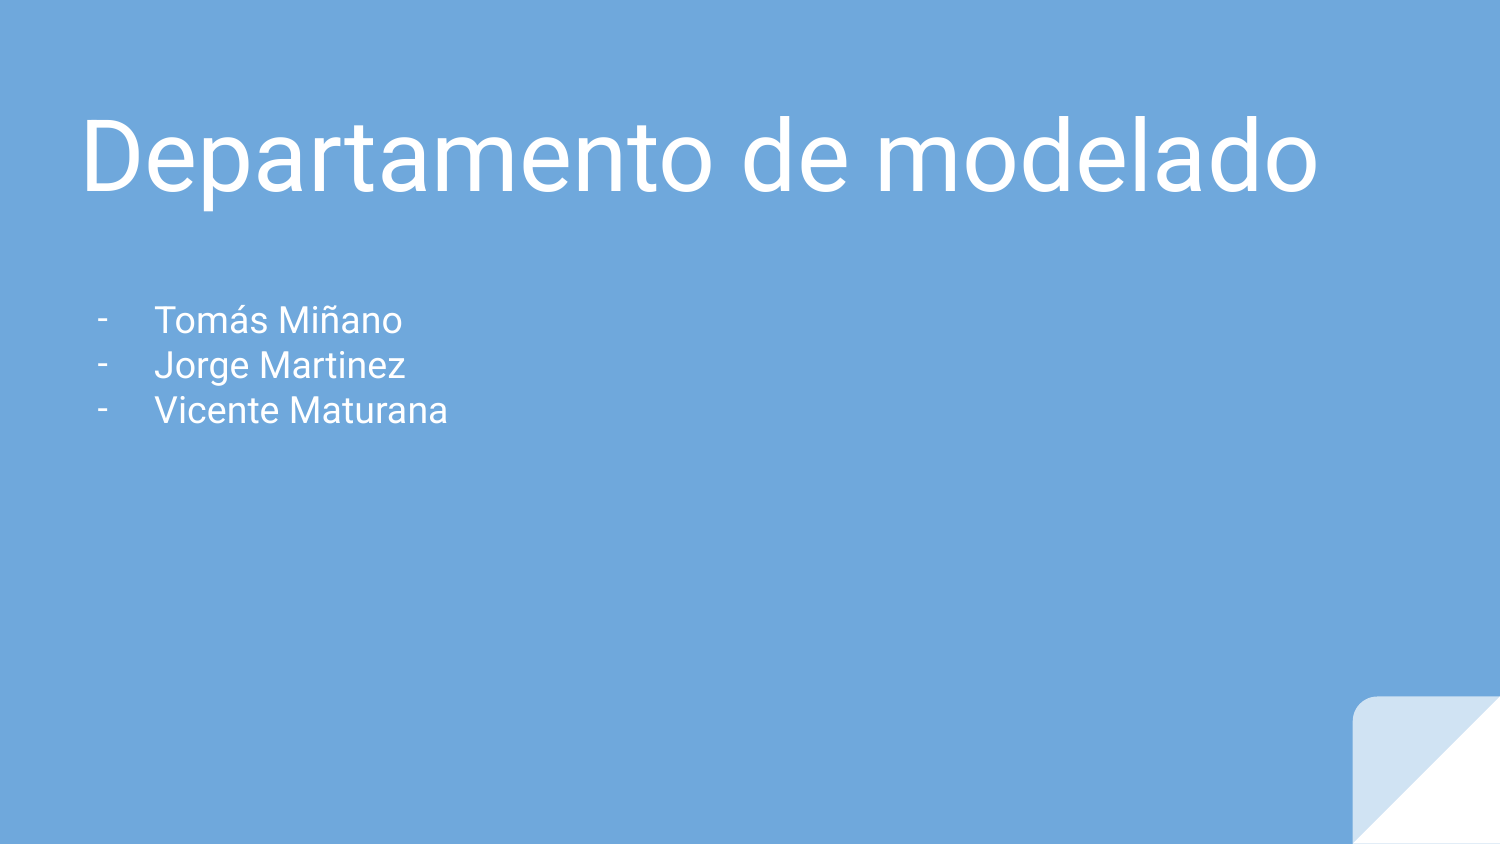

# Departamento de modelado
Tomás Miñano
Jorge Martinez
Vicente Maturana